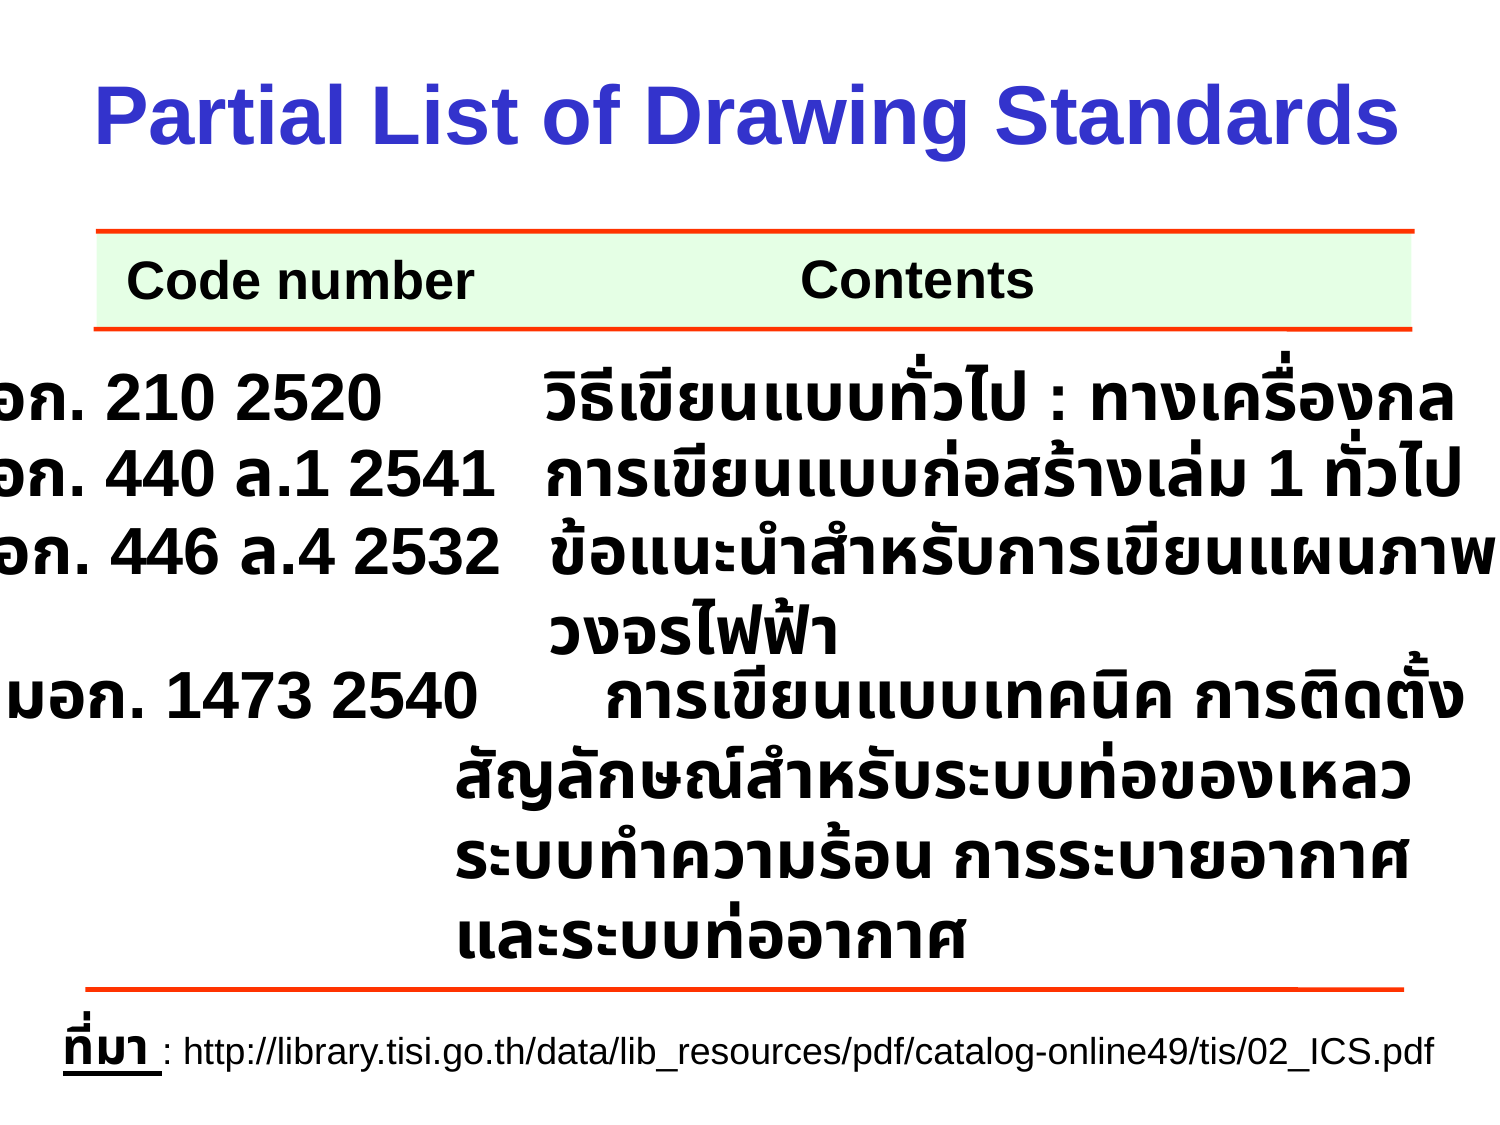

Partial List of Drawing Standards

Contents
Code number

มอก. 210 2520	 	วิธีเขียนแบบทั่วไป : ทางเครื่องกล
มอก. 440 ล.1 2541	การเขียนแบบก่อสร้างเล่ม 1 ทั่วไป
มอก. 446 ล.4 2532	ข้อแนะนำสำหรับการเขียนแผนภาพ
                      		วงจรไฟฟ้า
มอก. 1473 2540 	การเขียนแบบเทคนิค การติดตั้ง
			สัญลักษณ์สำหรับระบบท่อของเหลว
			ระบบทำความร้อน การระบายอากาศ
			และระบบท่ออากาศ

ที่มา : http://library.tisi.go.th/data/lib_resources/pdf/catalog-online49/tis/02_ICS.pdf